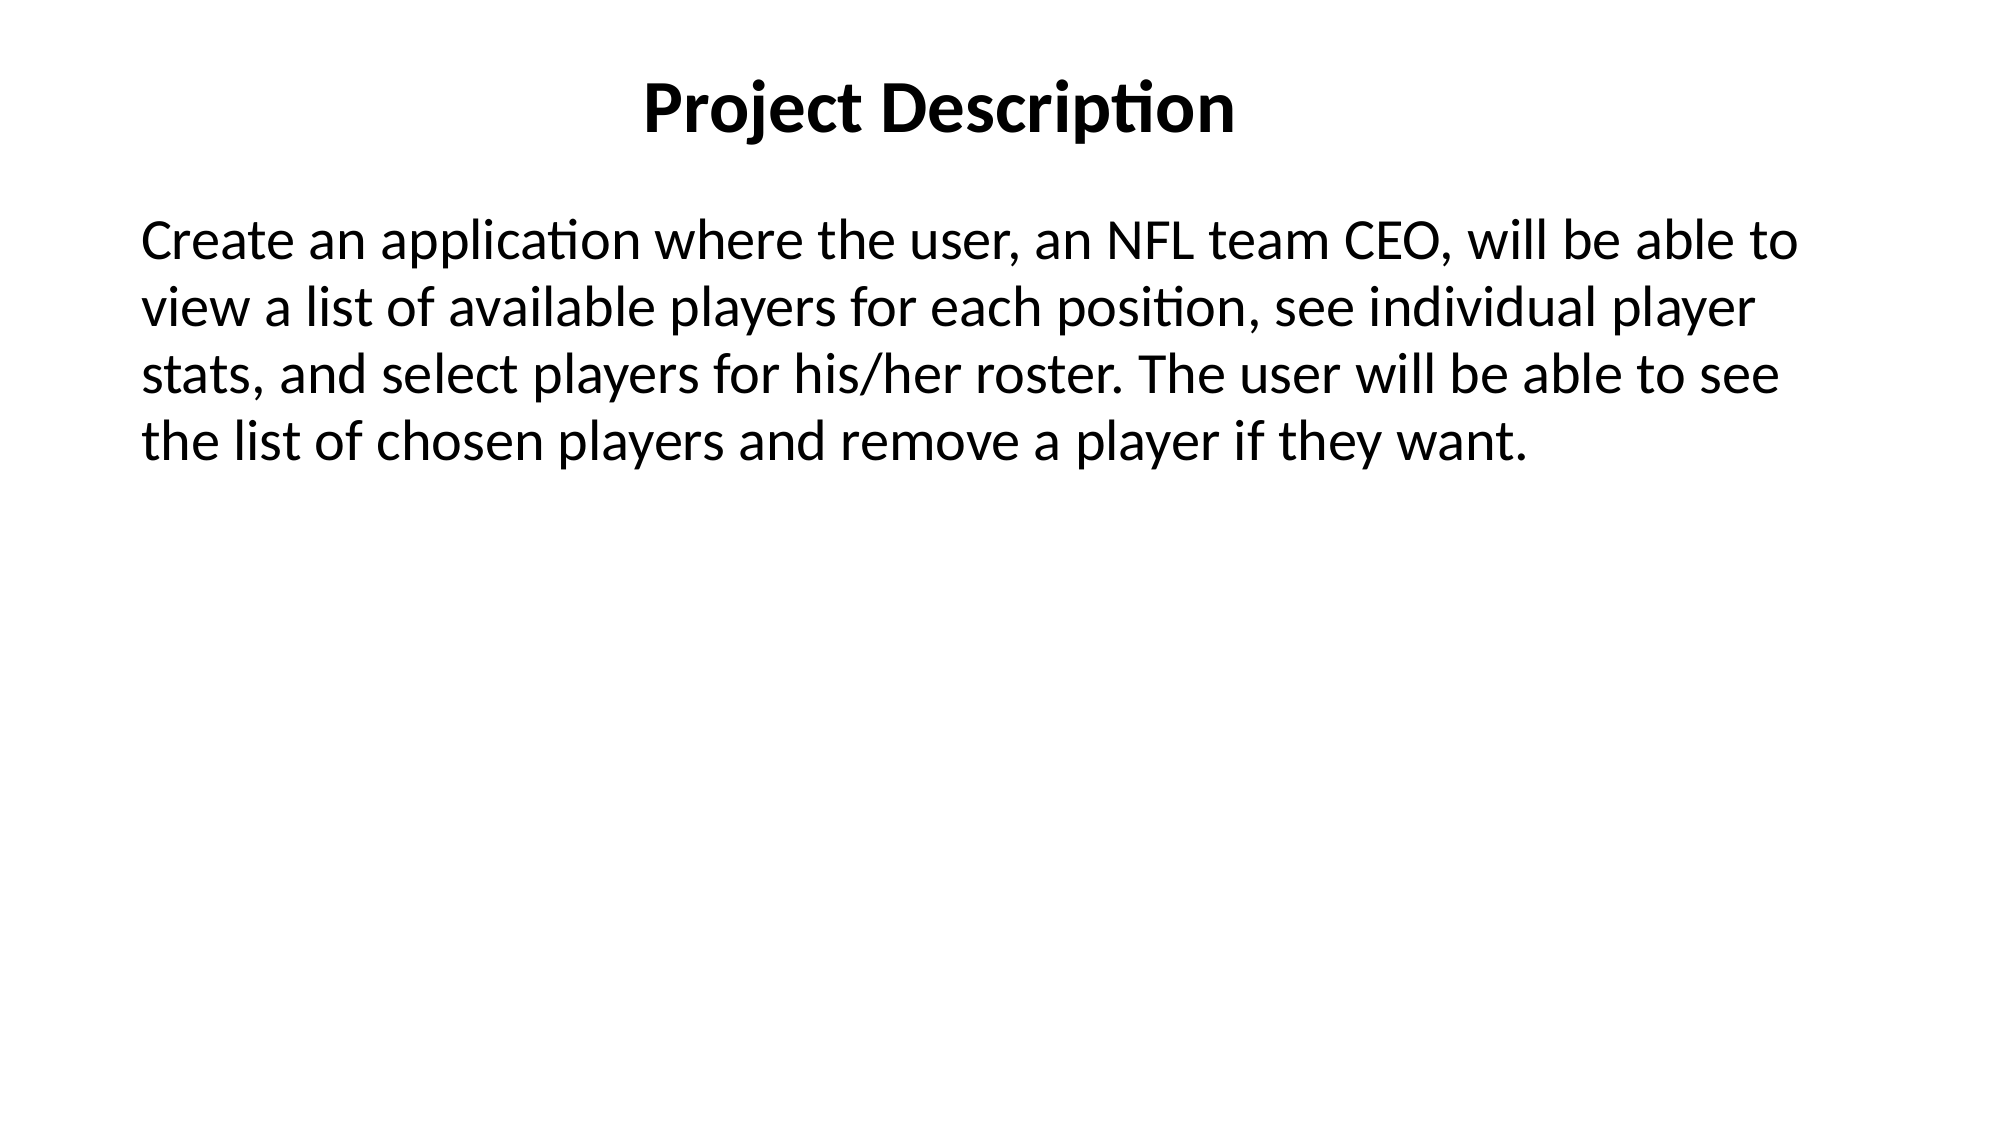

Project Description
| Create an application where the user, an NFL team CEO, will be able to view a list of available players for each position, see individual player stats, and select players for his/her roster. The user will be able to see the list of chosen players and remove a player if they want. |
| --- |